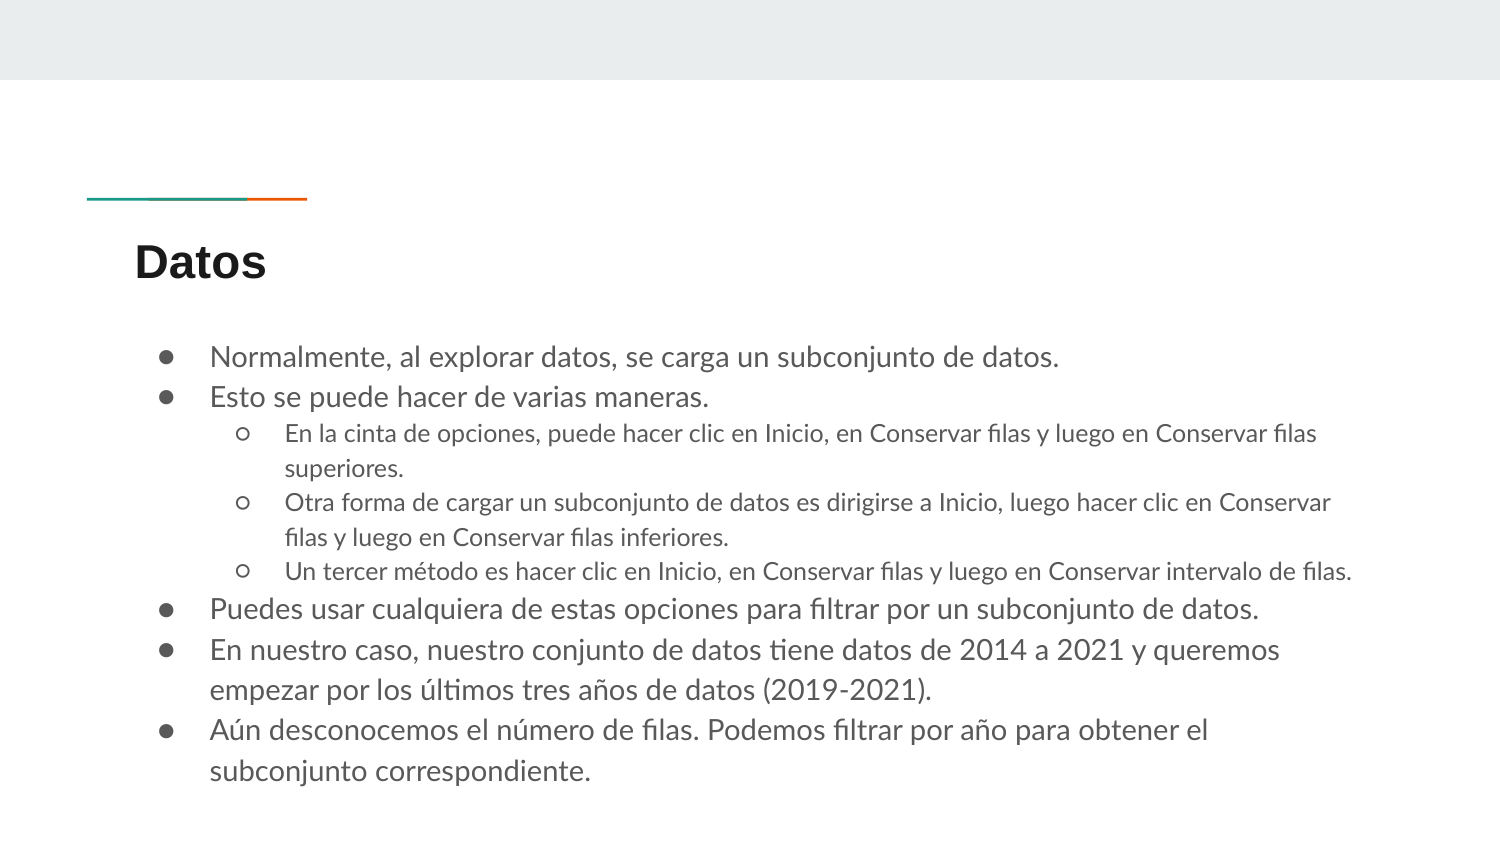

# Datos
Normalmente, al explorar datos, se carga un subconjunto de datos.
Esto se puede hacer de varias maneras.
En la cinta de opciones, puede hacer clic en Inicio, en Conservar filas y luego en Conservar filas superiores.
Otra forma de cargar un subconjunto de datos es dirigirse a Inicio, luego hacer clic en Conservar filas y luego en Conservar filas inferiores.
Un tercer método es hacer clic en Inicio, en Conservar filas y luego en Conservar intervalo de filas.
Puedes usar cualquiera de estas opciones para filtrar por un subconjunto de datos.
En nuestro caso, nuestro conjunto de datos tiene datos de 2014 a 2021 y queremos empezar por los últimos tres años de datos (2019-2021).
Aún desconocemos el número de filas. Podemos filtrar por año para obtener el subconjunto correspondiente.